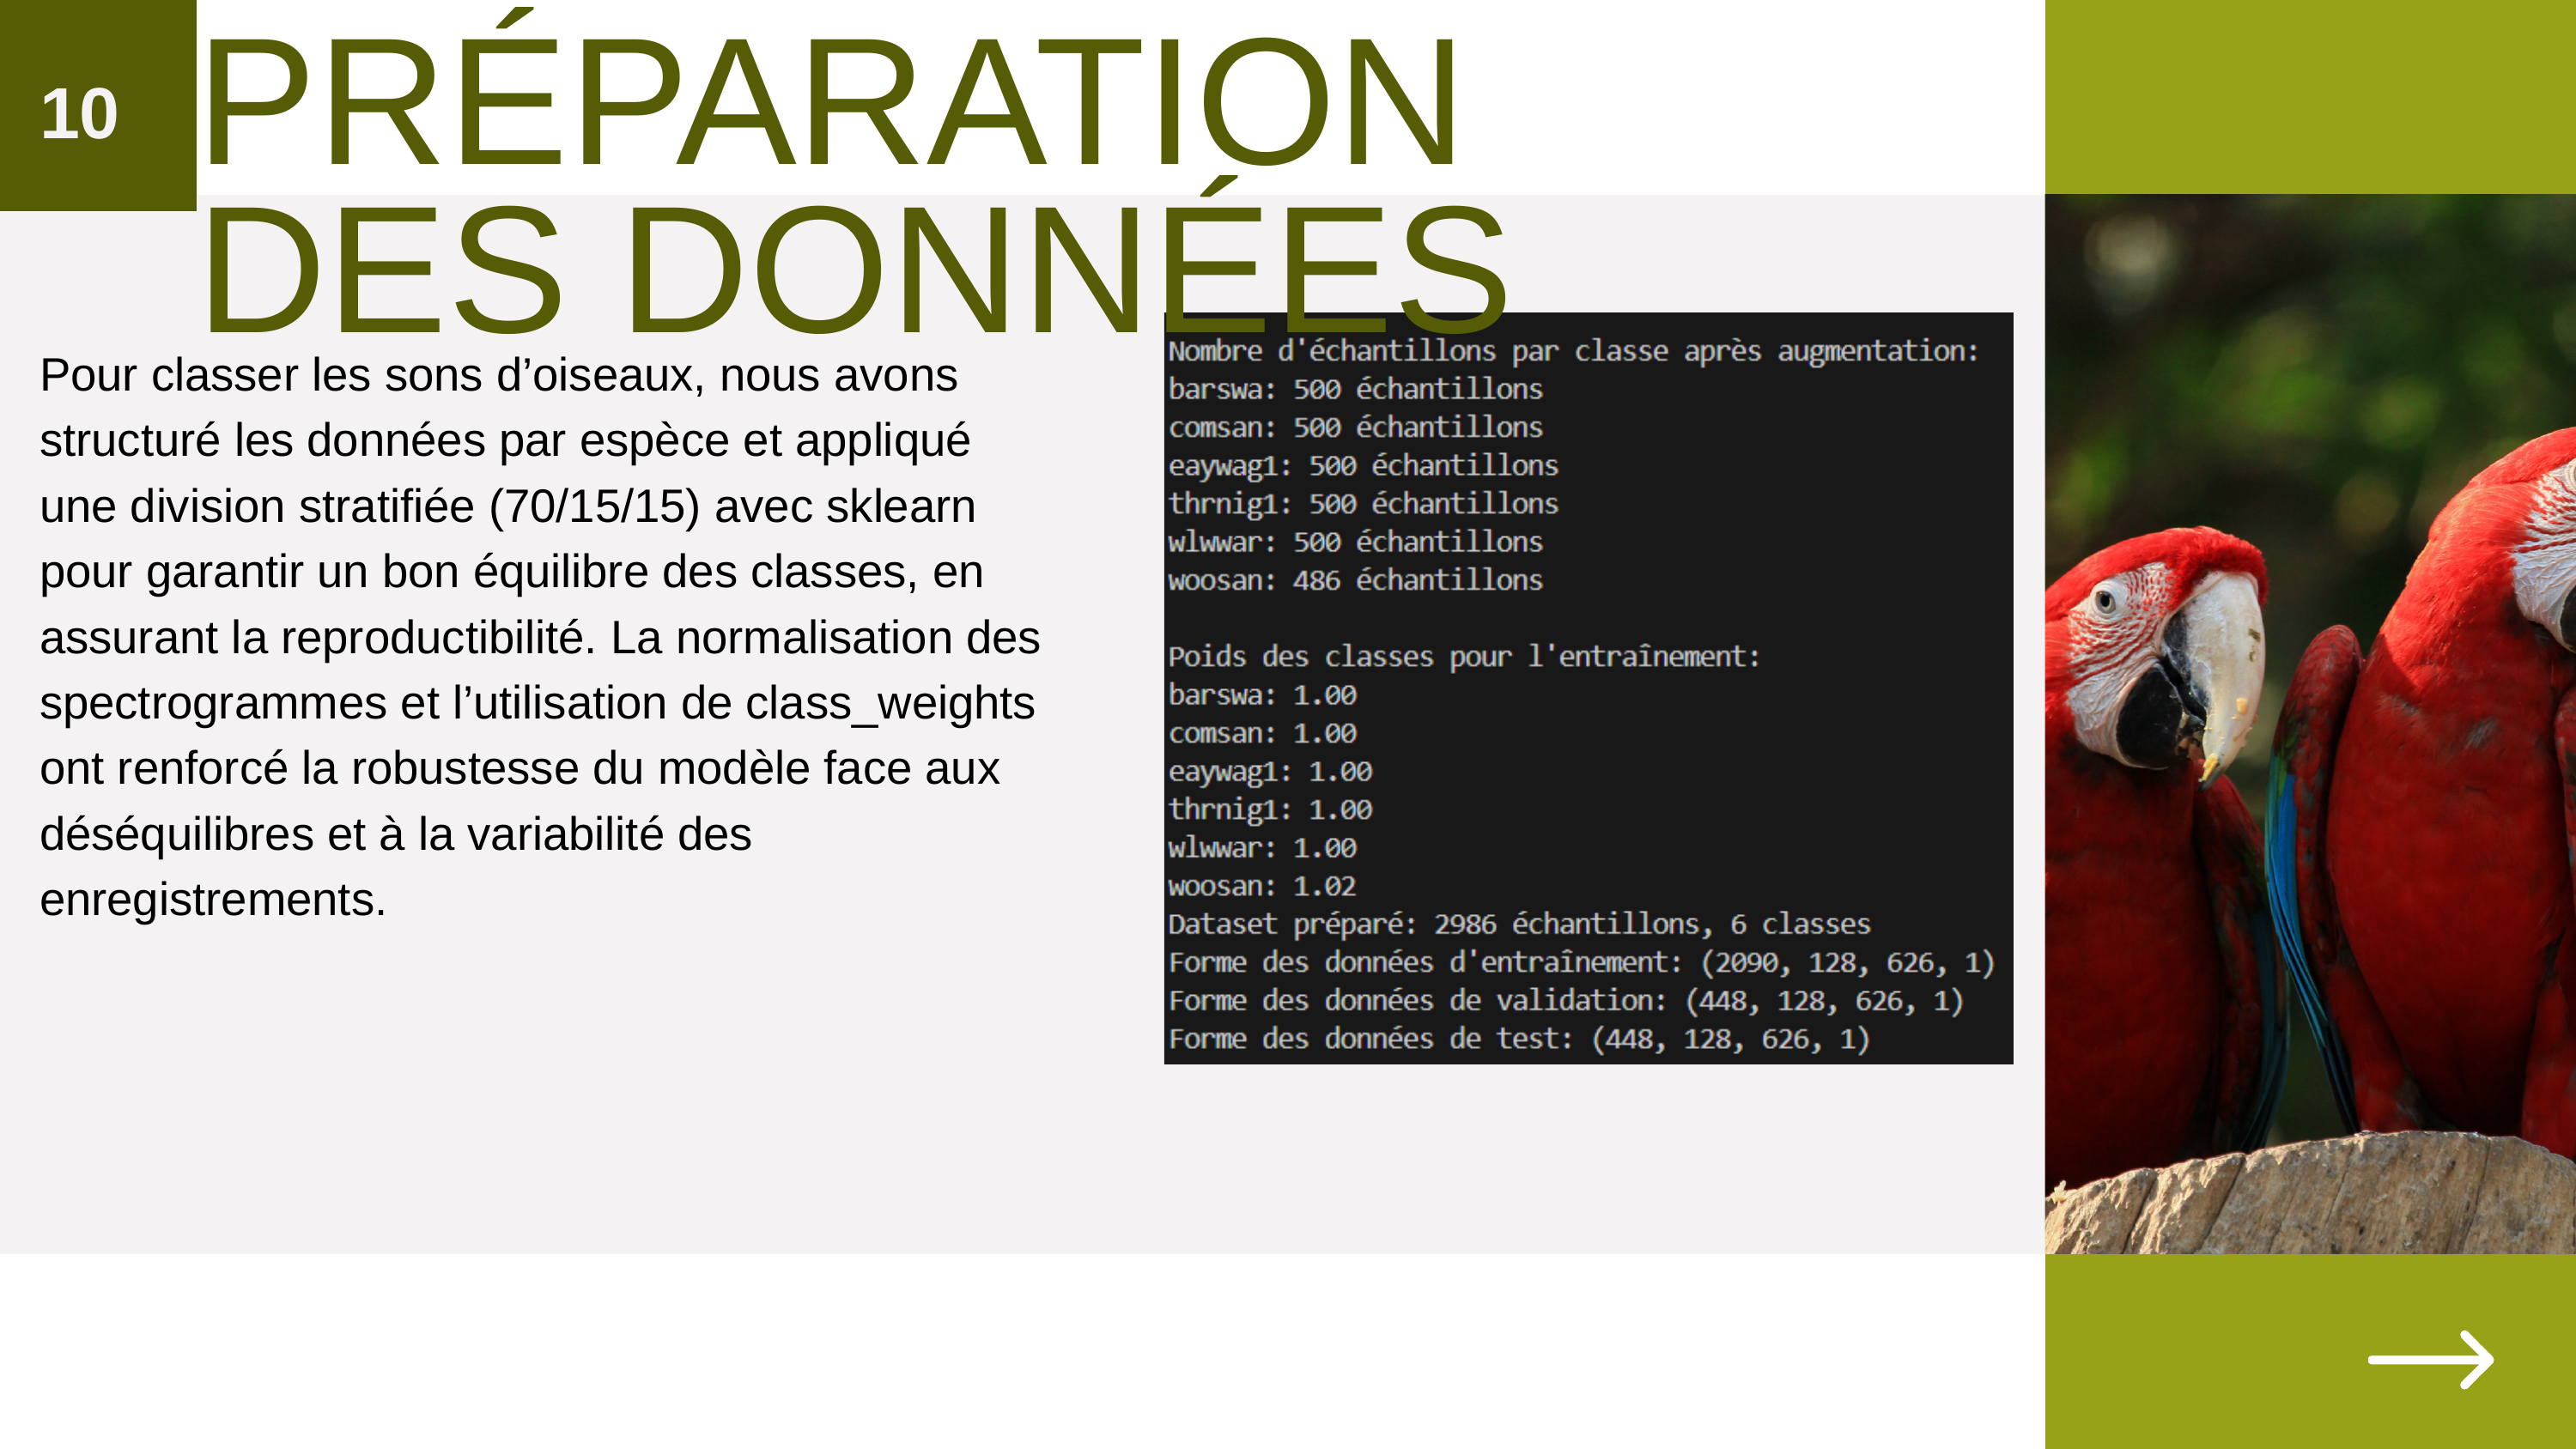

PRÉPARATION DES DONNÉES
10

Pour classer les sons d’oiseaux, nous avons structuré les données par espèce et appliqué une division stratifiée (70/15/15) avec sklearn pour garantir un bon équilibre des classes, en assurant la reproductibilité. La normalisation des spectrogrammes et l’utilisation de class_weights ont renforcé la robustesse du modèle face aux déséquilibres et à la variabilité des enregistrements.